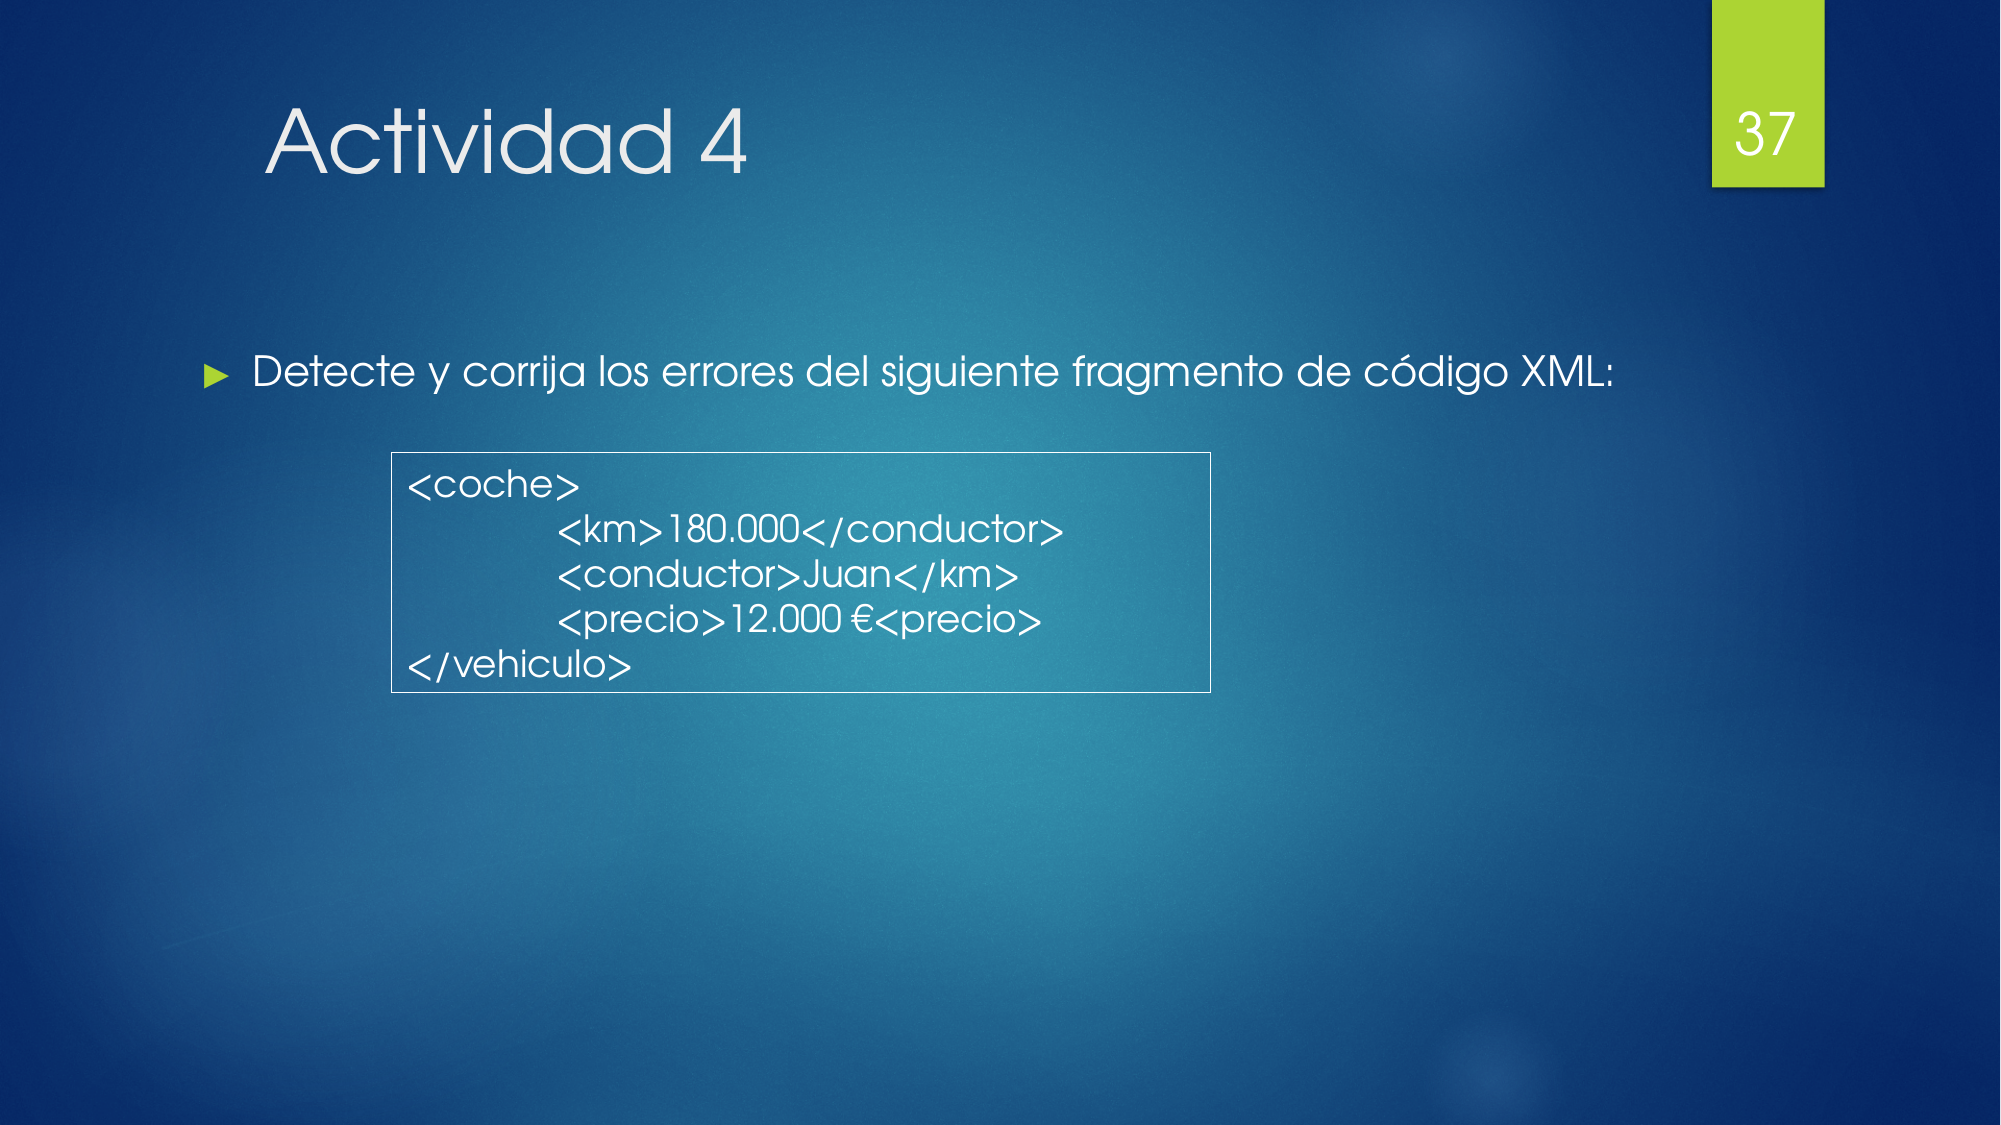

37
# Actividad 4
Detecte y corrija los errores del siguiente fragmento de código XML:

<coche>
	<km>180.000</conductor>
	<conductor>Juan</km>
	<precio>12.000 €<precio>
</vehiculo>